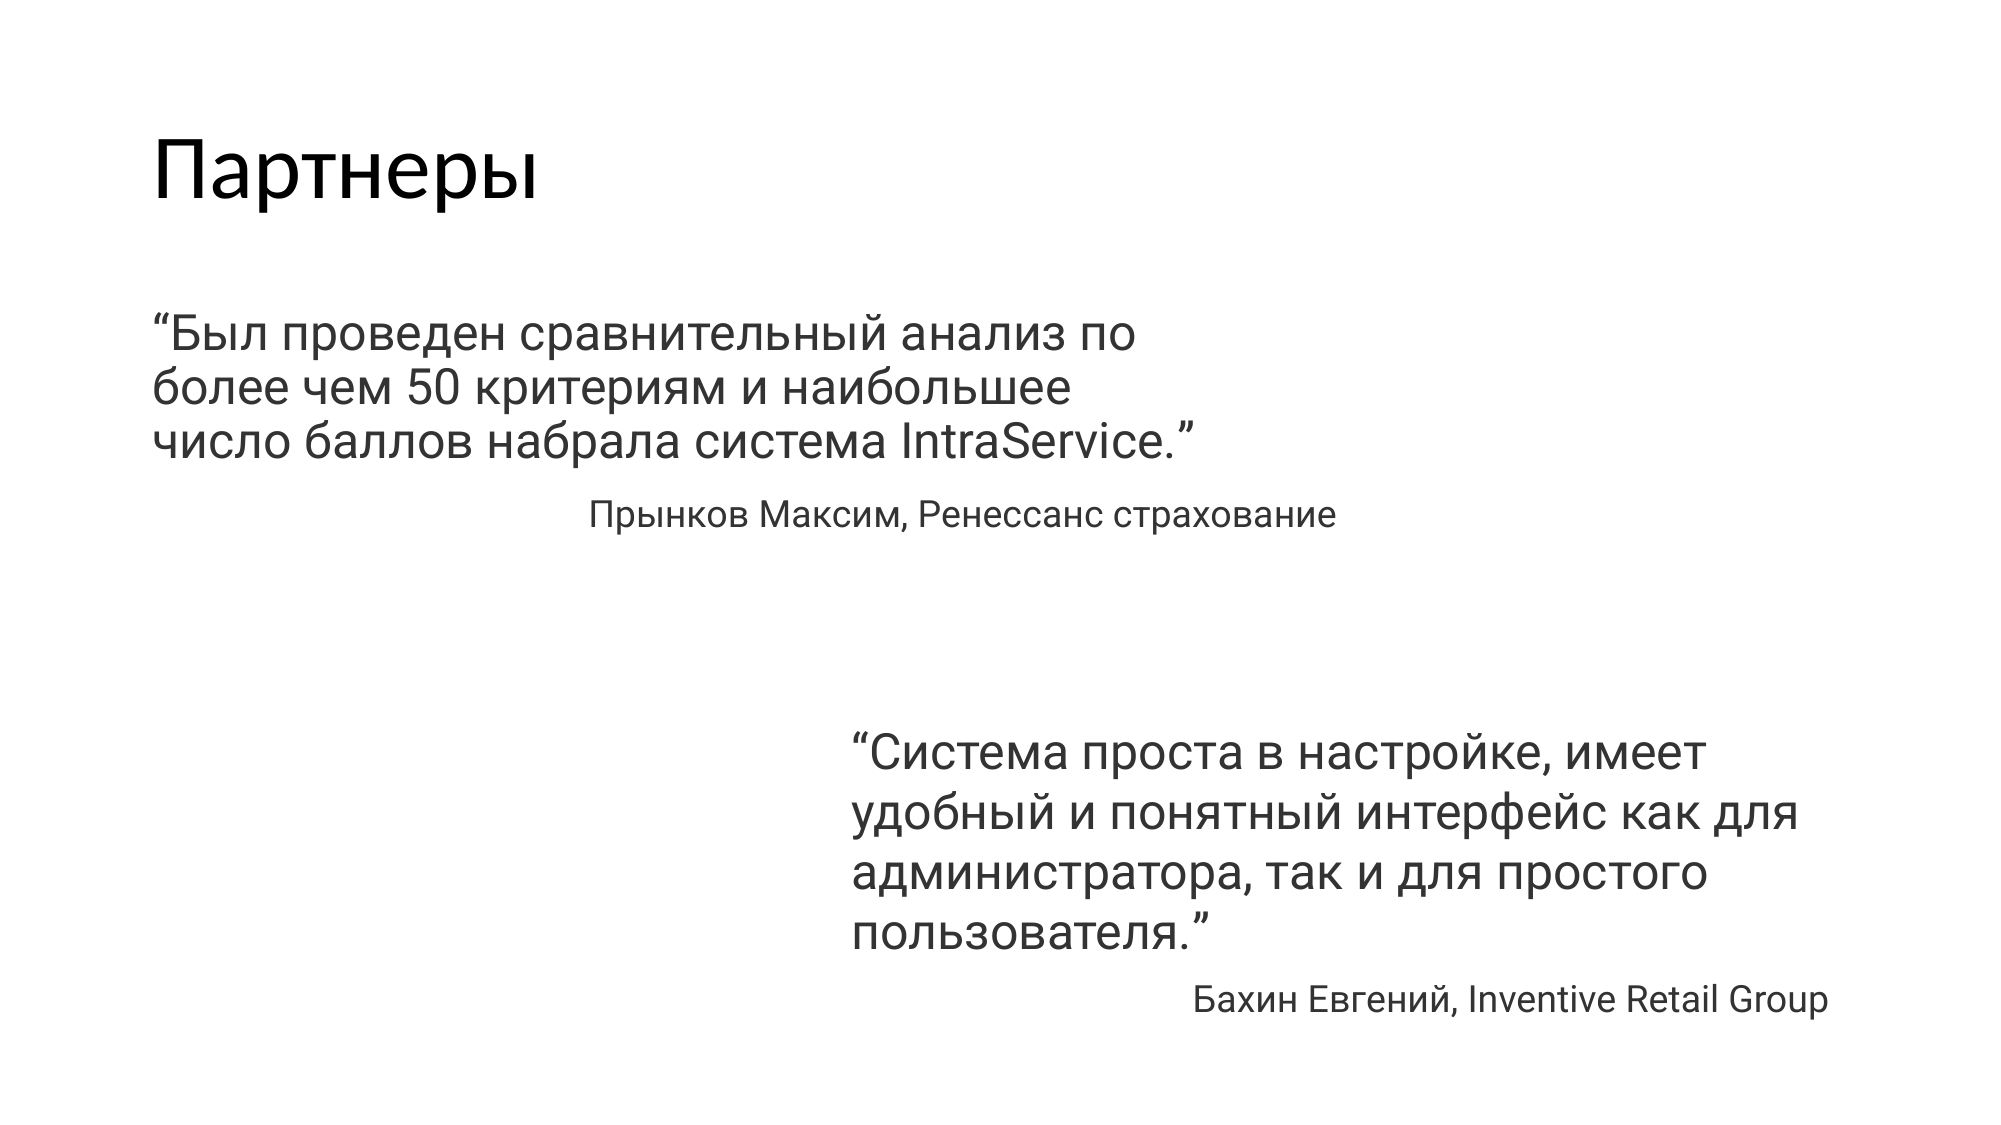

# Партнеры
“Был проведен сравнительный анализ по более чем 50 критериям и наибольшее число баллов набрала система IntraService.”
Прынков Максим, Ренессанс страхование
“Система проста в настройке, имеет удобный и понятный интерфейс как для администратора, так и для простого пользователя.”
Бахин Евгений, Inventive Retail Group